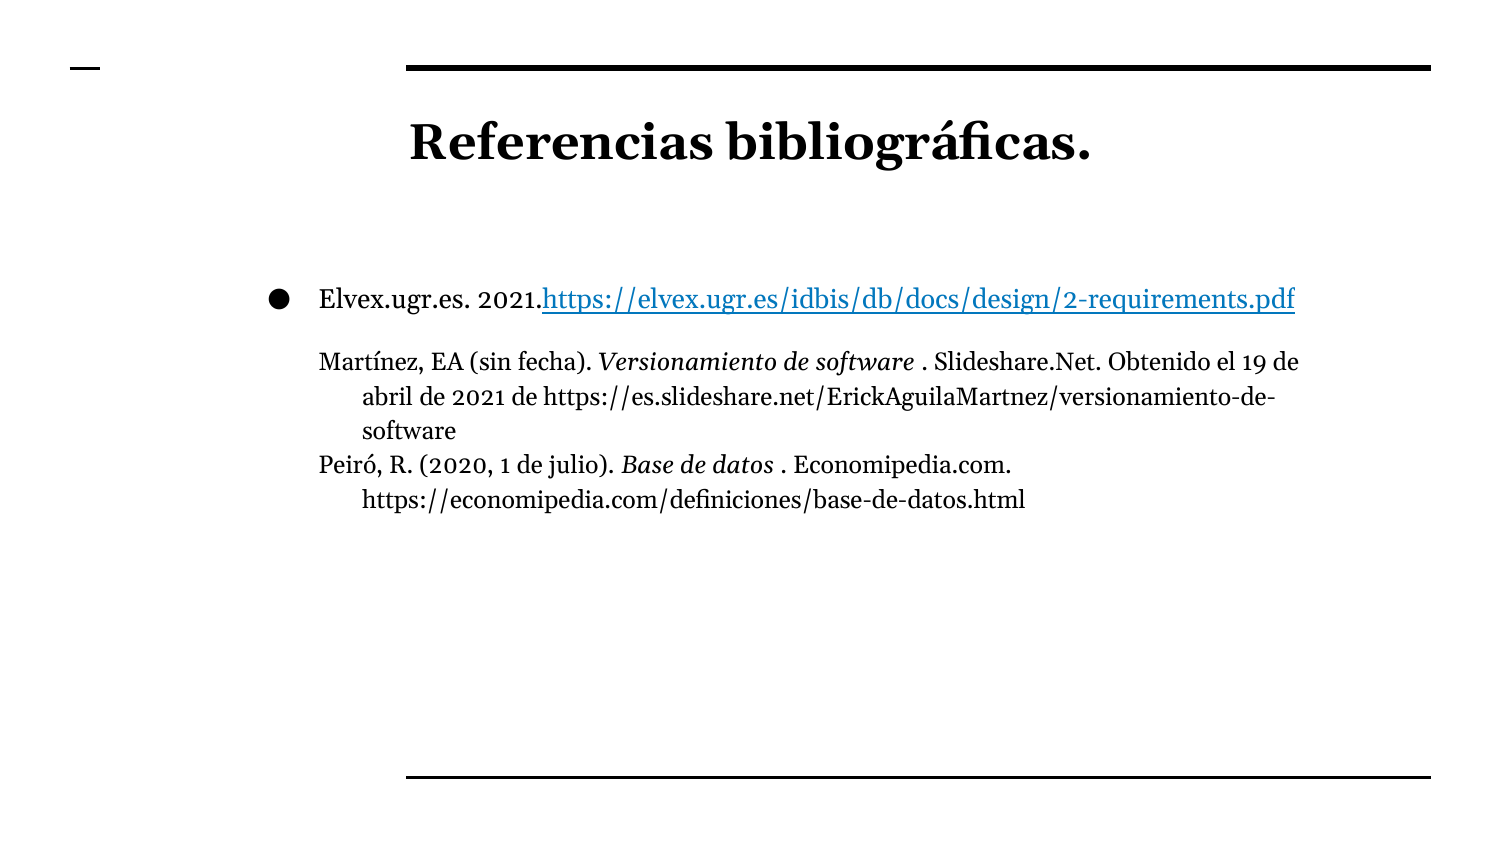

# Referencias bibliográficas.
Elvex.ugr.es. 2021.https://elvex.ugr.es/idbis/db/docs/design/2-requirements.pdf
Martínez, EA (sin fecha). Versionamiento de software . Slideshare.Net. Obtenido el 19 de abril de 2021 de https://es.slideshare.net/ErickAguilaMartnez/versionamiento-de-software
Peiró, R. (2020, 1 de julio). Base de datos . Economipedia.com. https://economipedia.com/definiciones/base-de-datos.html